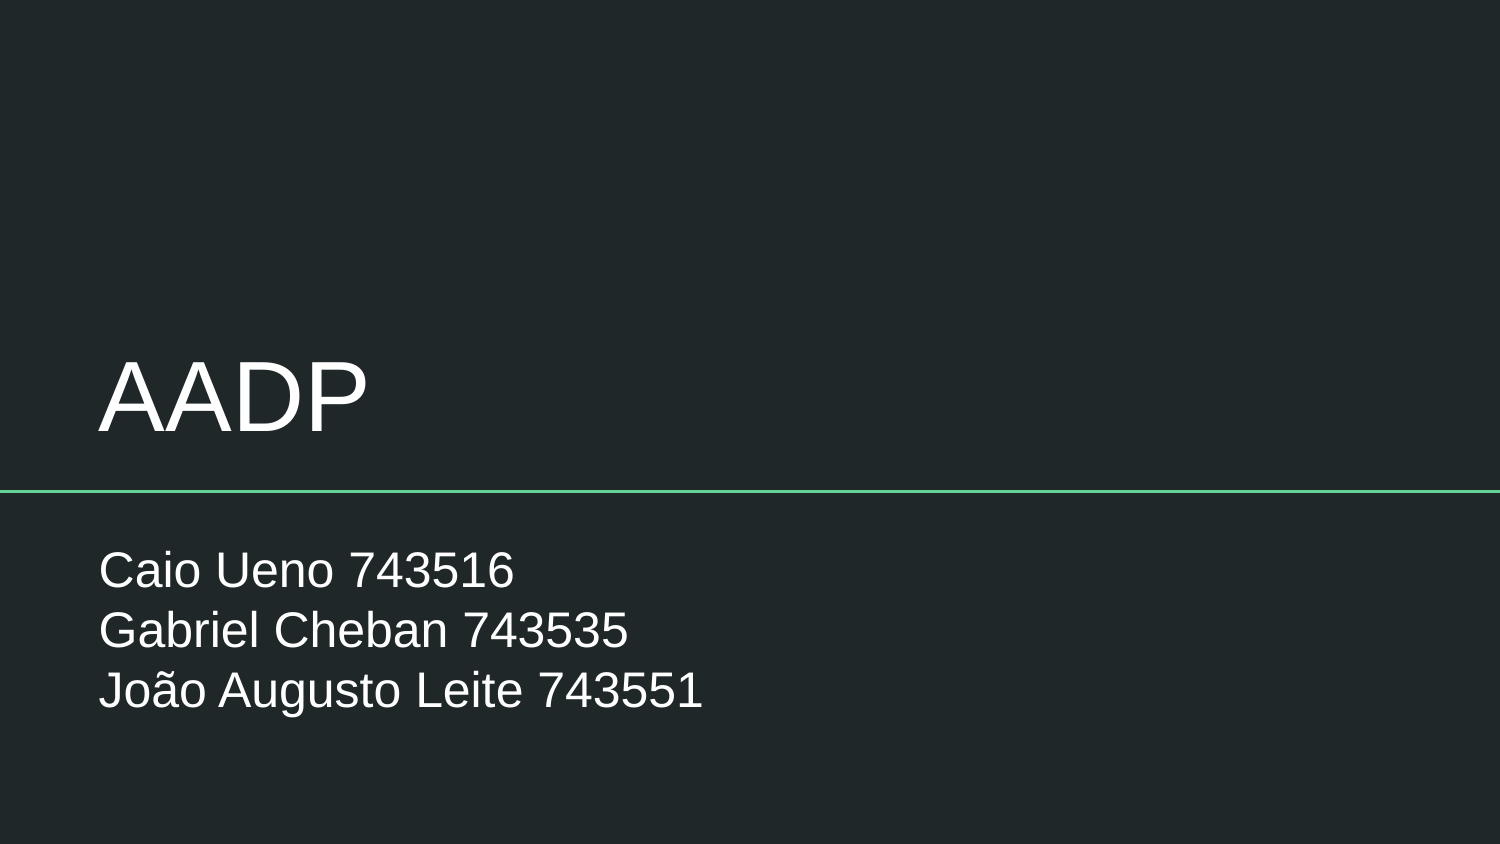

# AADP
Caio Ueno 743516
Gabriel Cheban 743535
João Augusto Leite 743551